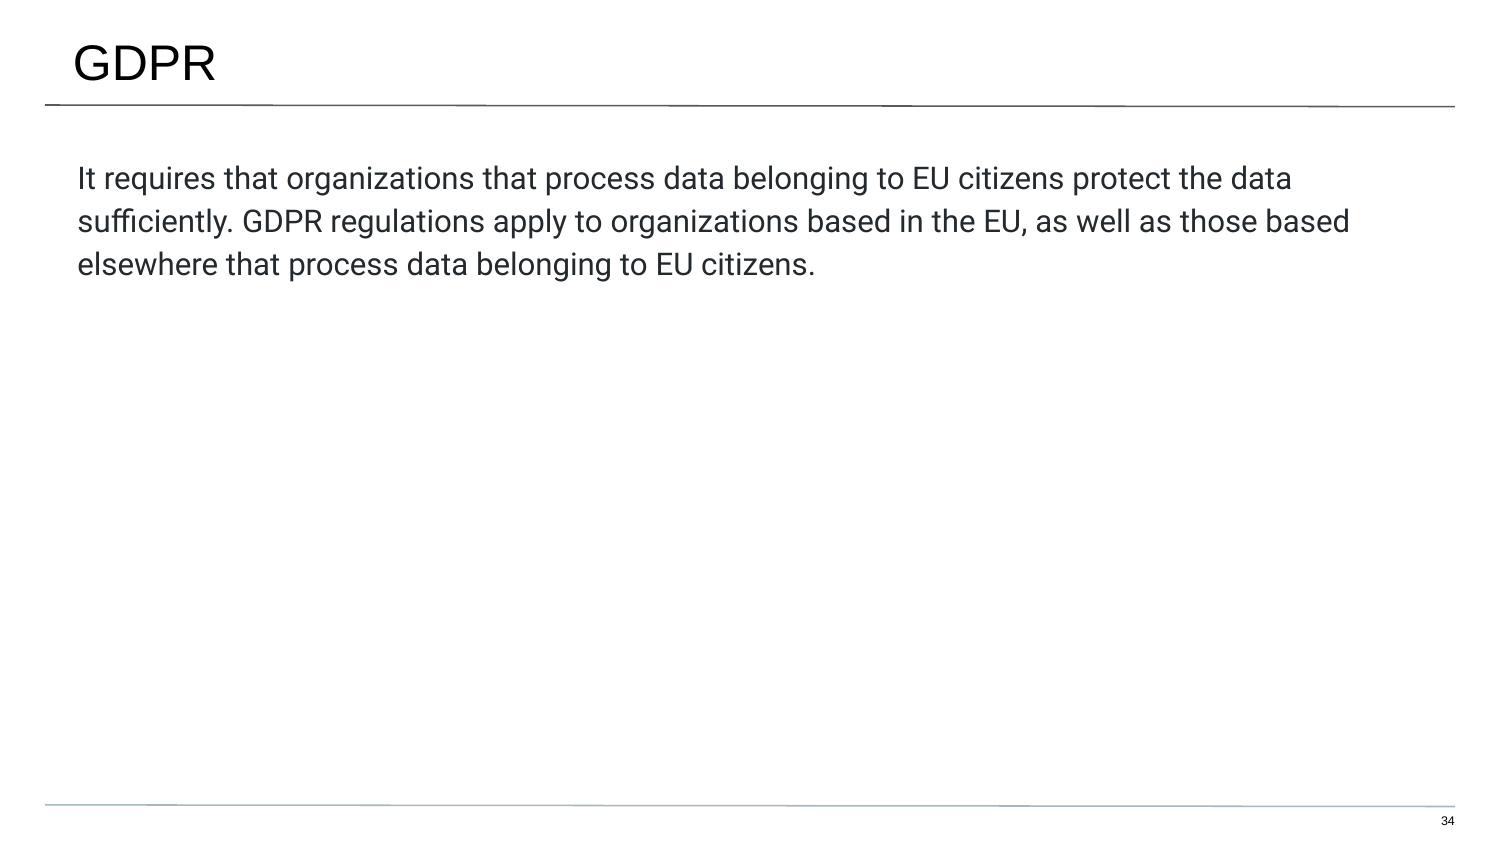

# GDPR
It requires that organizations that process data belonging to EU citizens protect the data sufficiently. GDPR regulations apply to organizations based in the EU, as well as those based elsewhere that process data belonging to EU citizens.

34